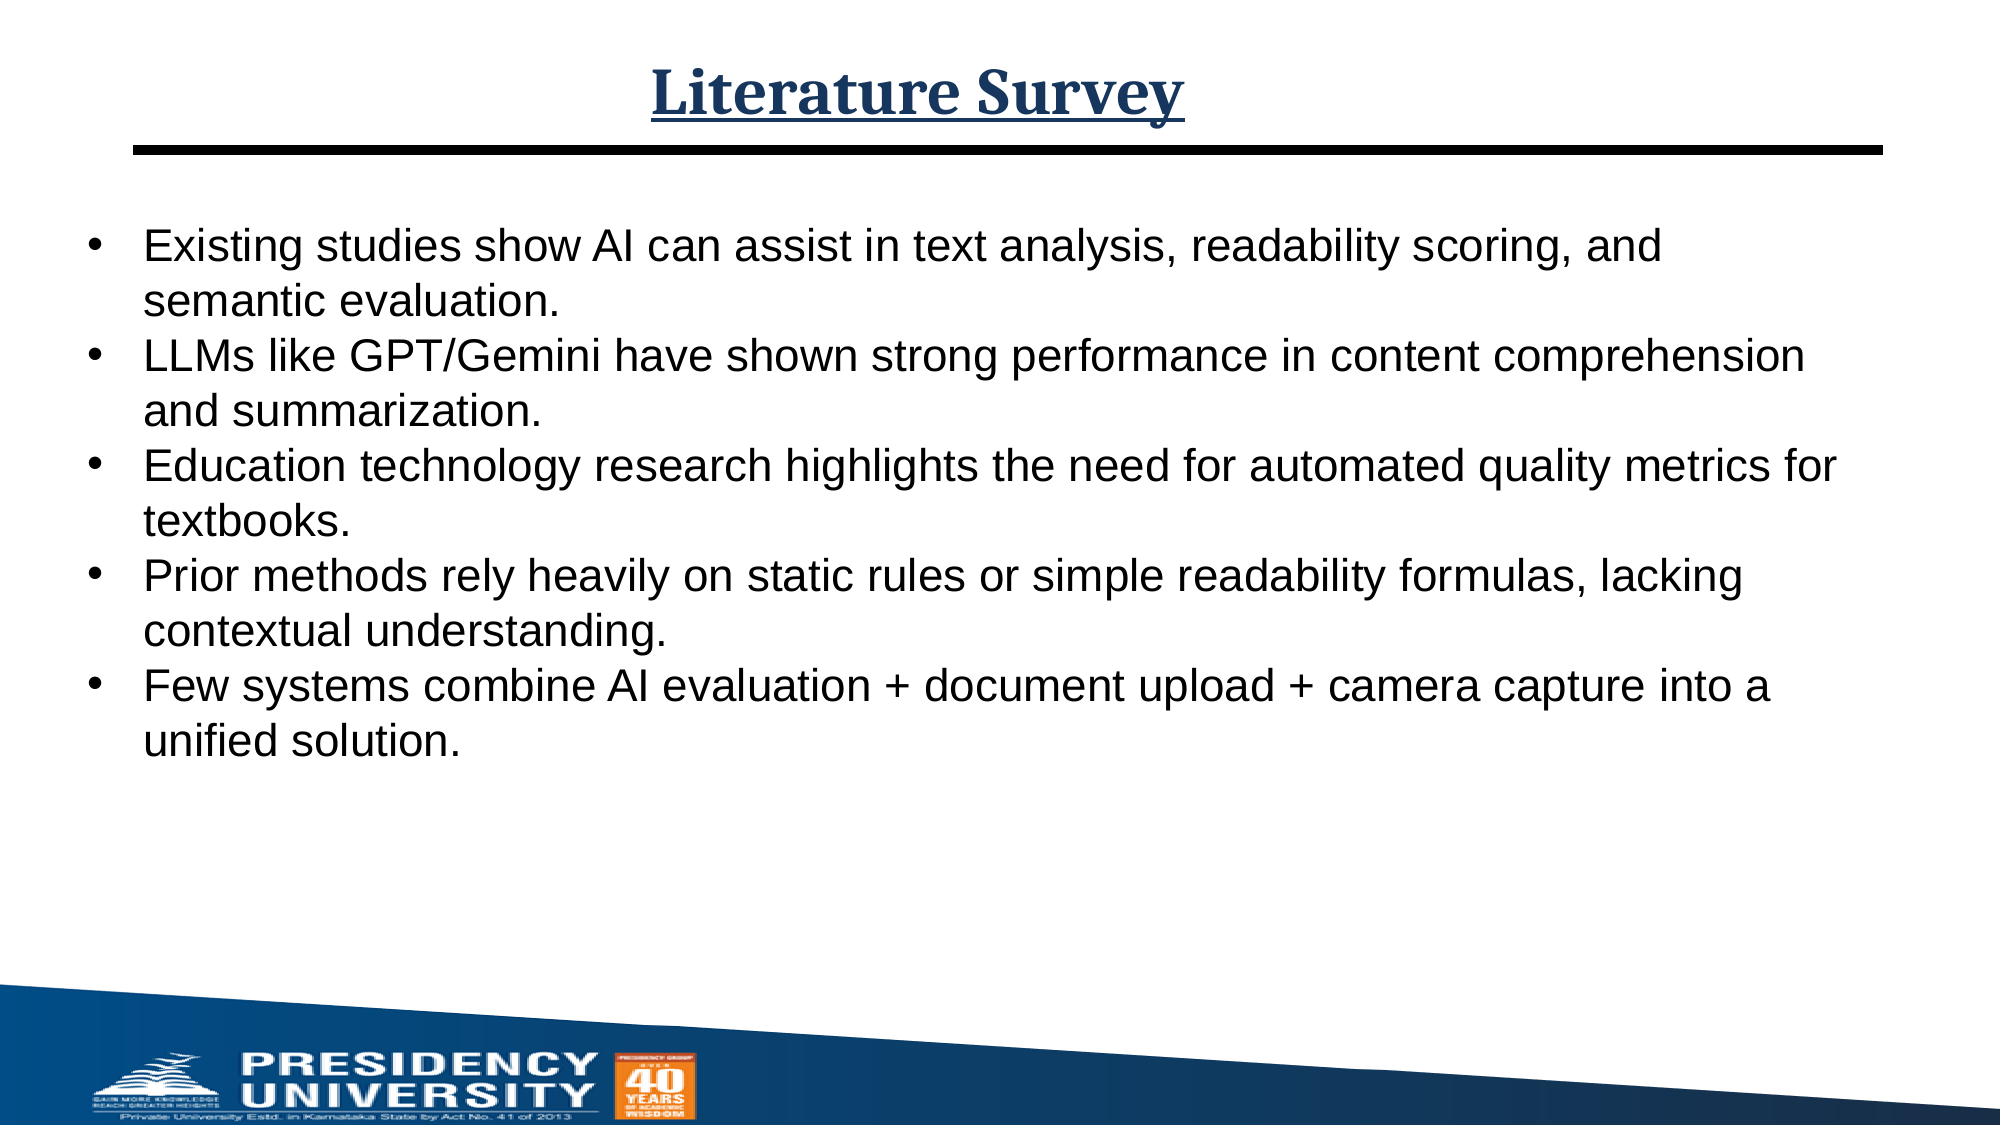

# Literature Survey
Existing studies show AI can assist in text analysis, readability scoring, and semantic evaluation.
LLMs like GPT/Gemini have shown strong performance in content comprehension and summarization.
Education technology research highlights the need for automated quality metrics for textbooks.
Prior methods rely heavily on static rules or simple readability formulas, lacking contextual understanding.
Few systems combine AI evaluation + document upload + camera capture into a unified solution.